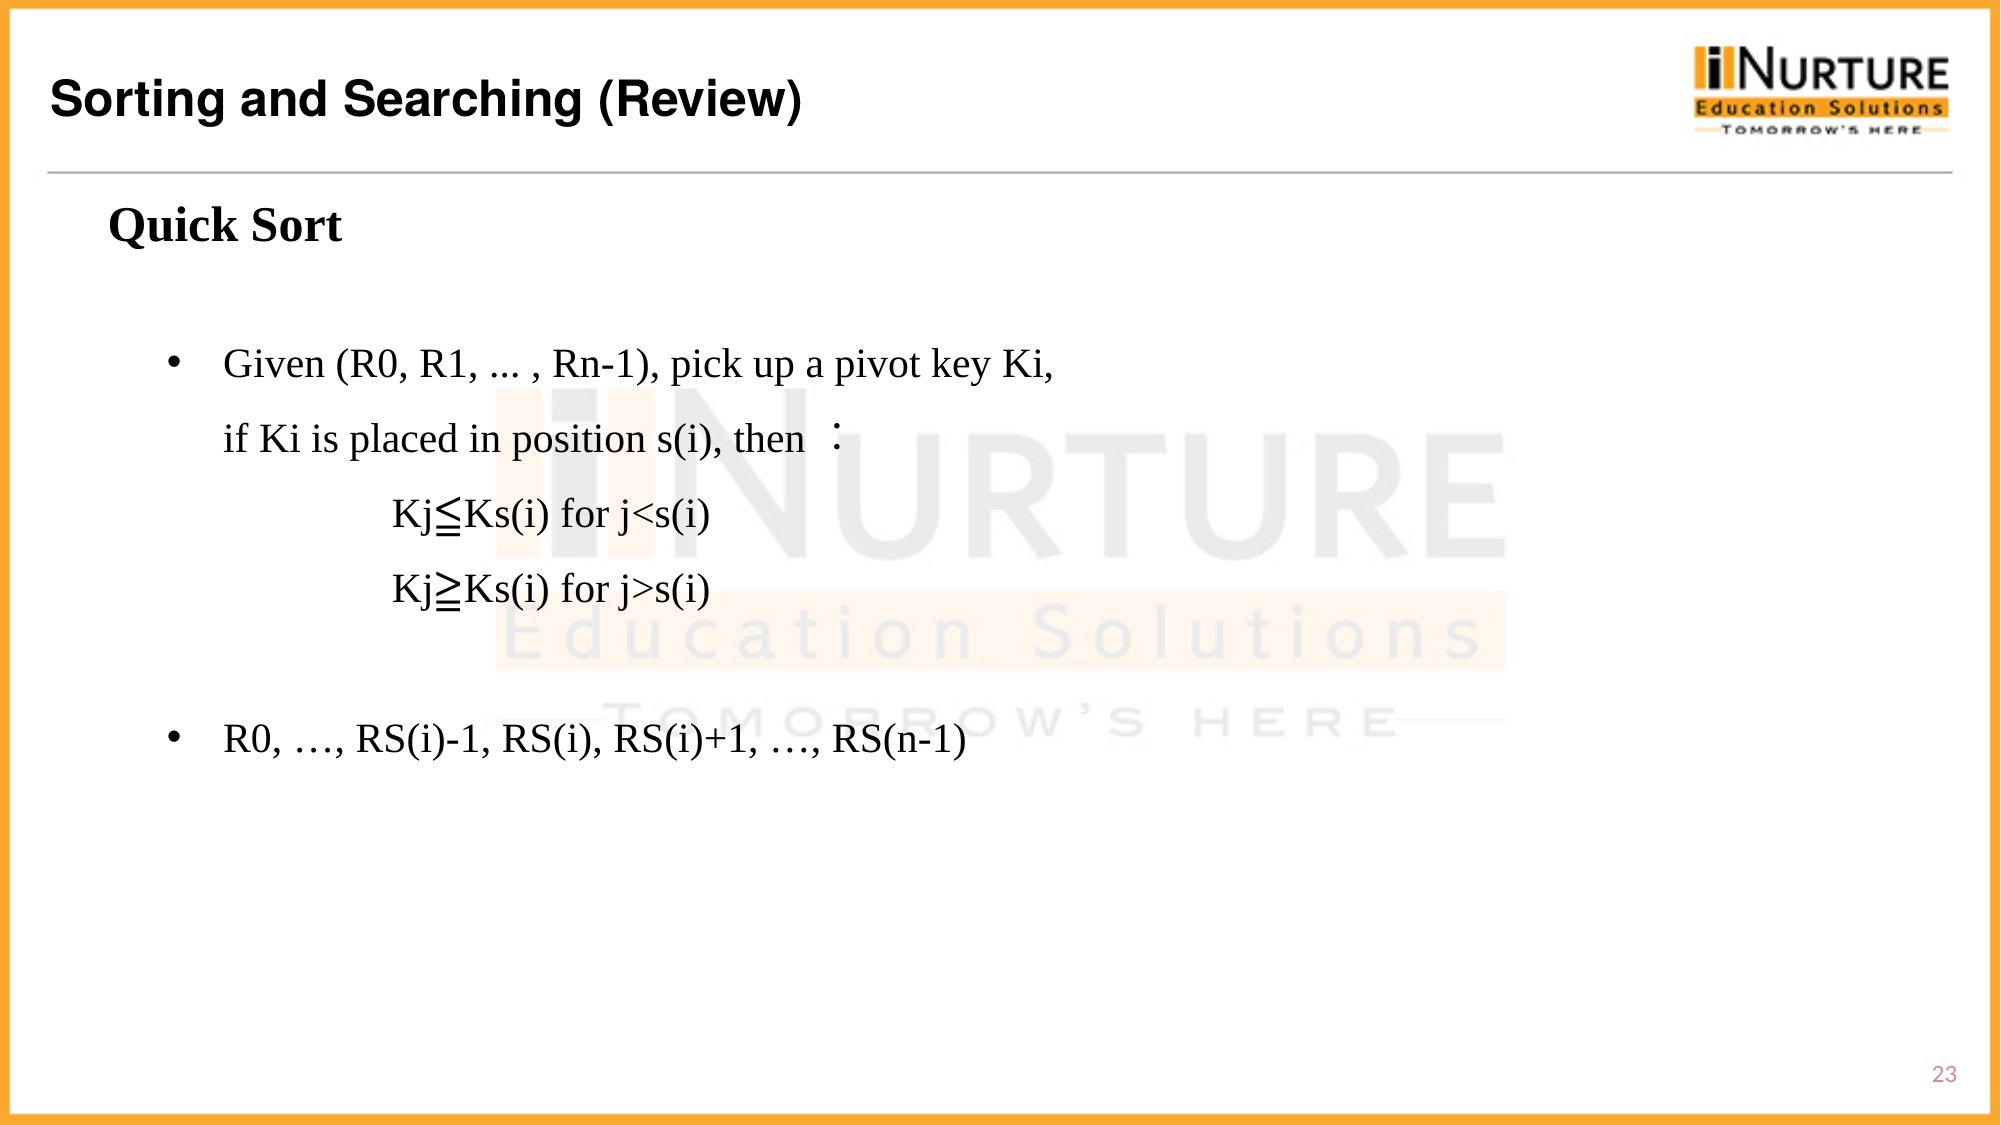

Sorting and Searching (Review)
Quick Sort

Given (R0, R1, ... , Rn-1), pick up a pivot key Ki,
if Ki is placed in position s(i), then︰
	Kj≦Ks(i) for j<s(i)
	Kj≧Ks(i) for j>s(i)

R0, …, RS(i)-1, RS(i), RS(i)+1, …, RS(n-1)

23